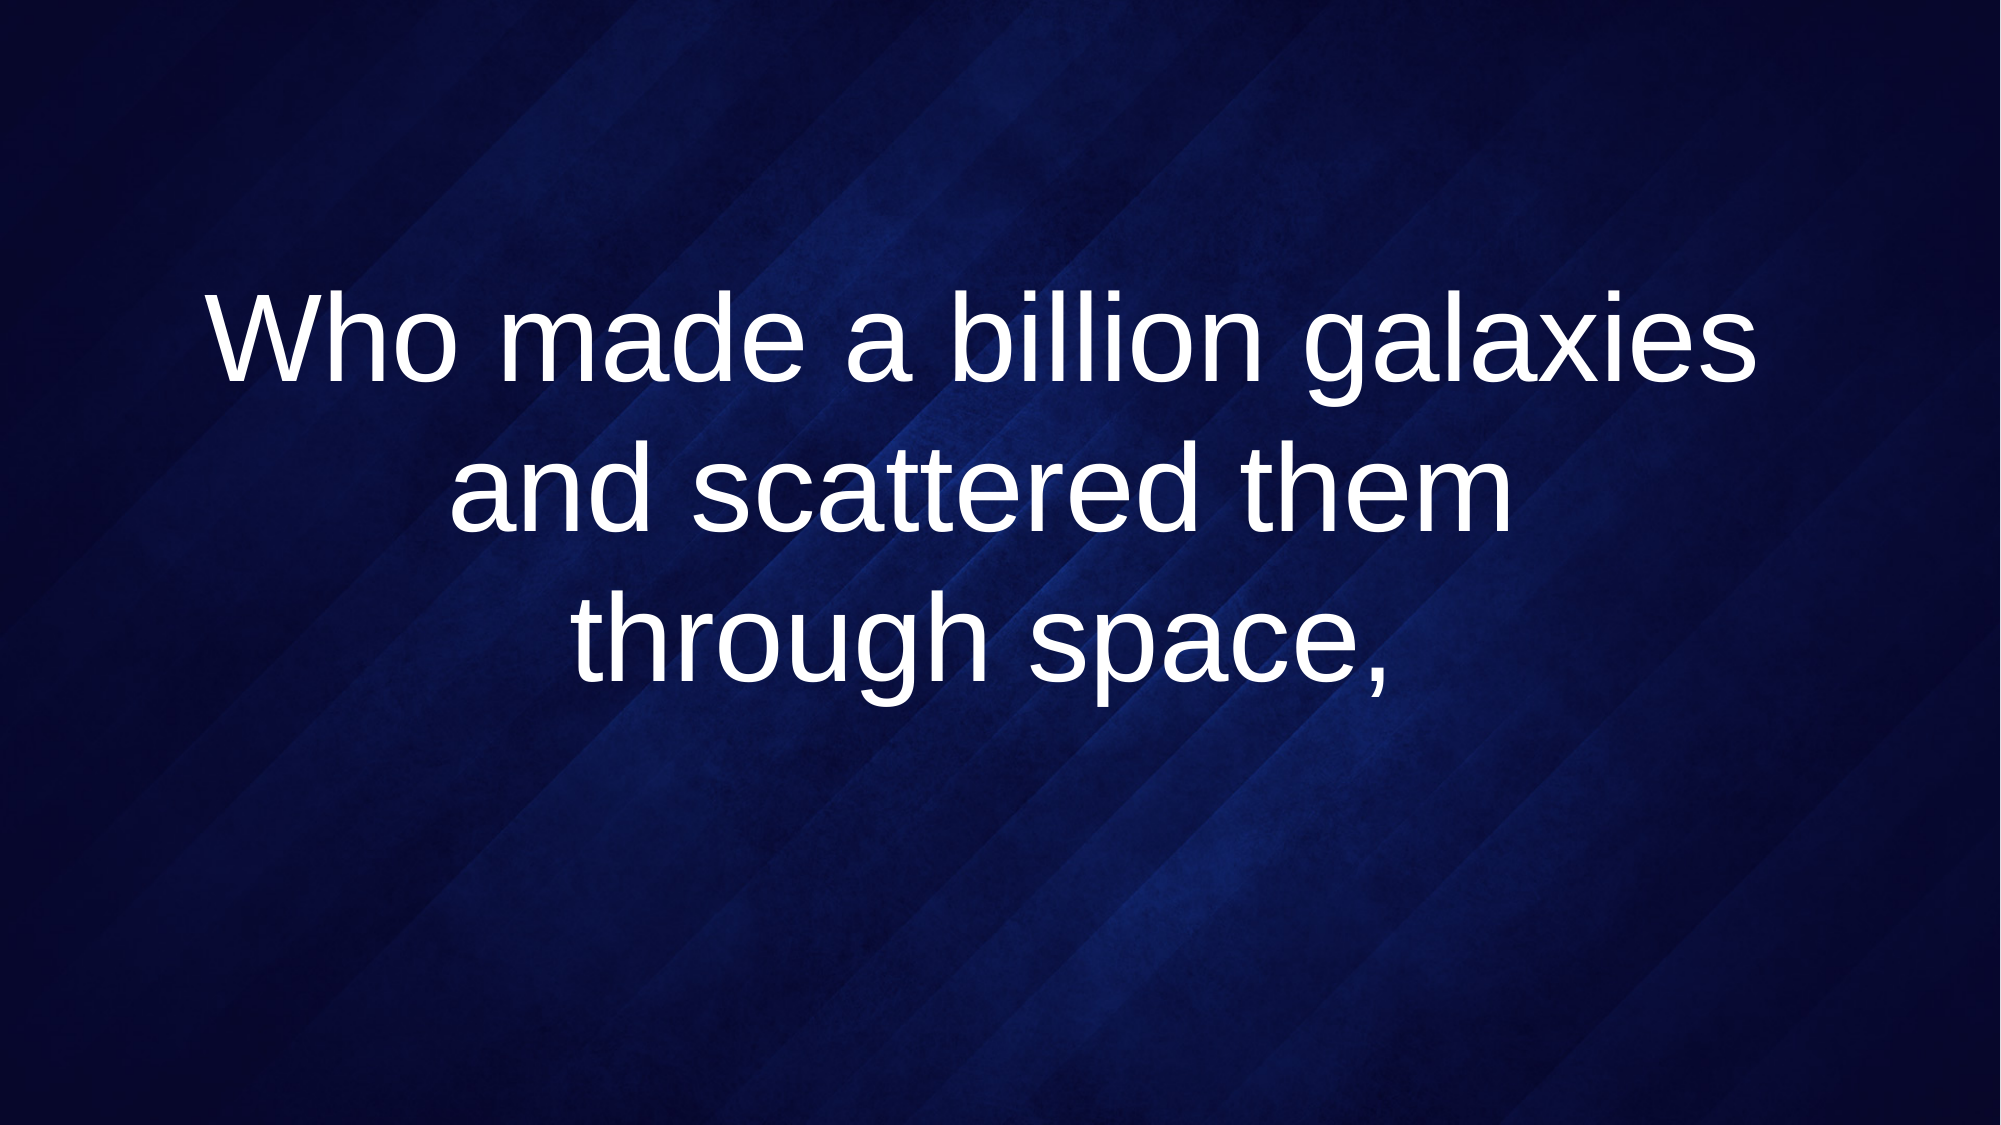

# Who made a billion galaxies and scattered them through space,